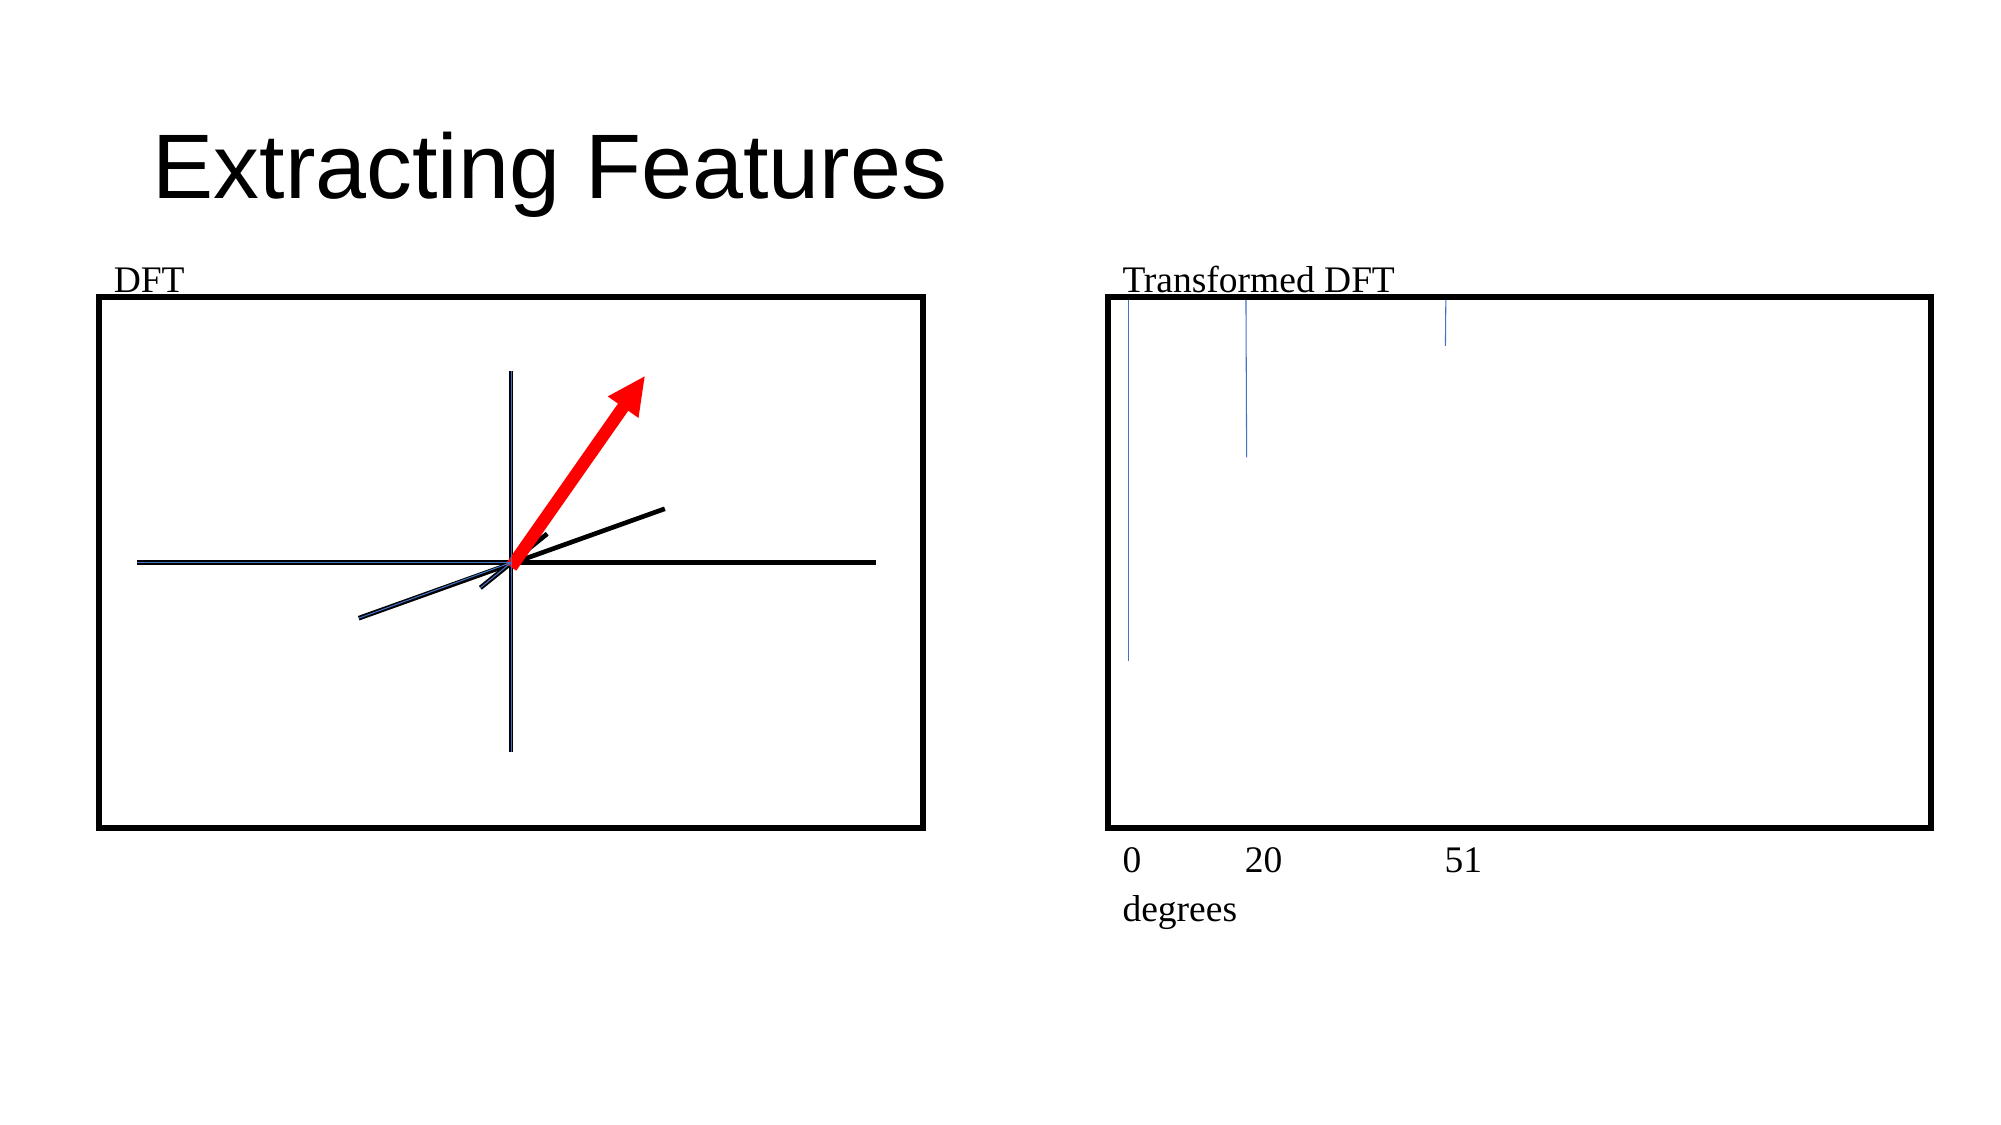

# Extracting Features
DFT
Transformed DFT

20
51
0
degrees